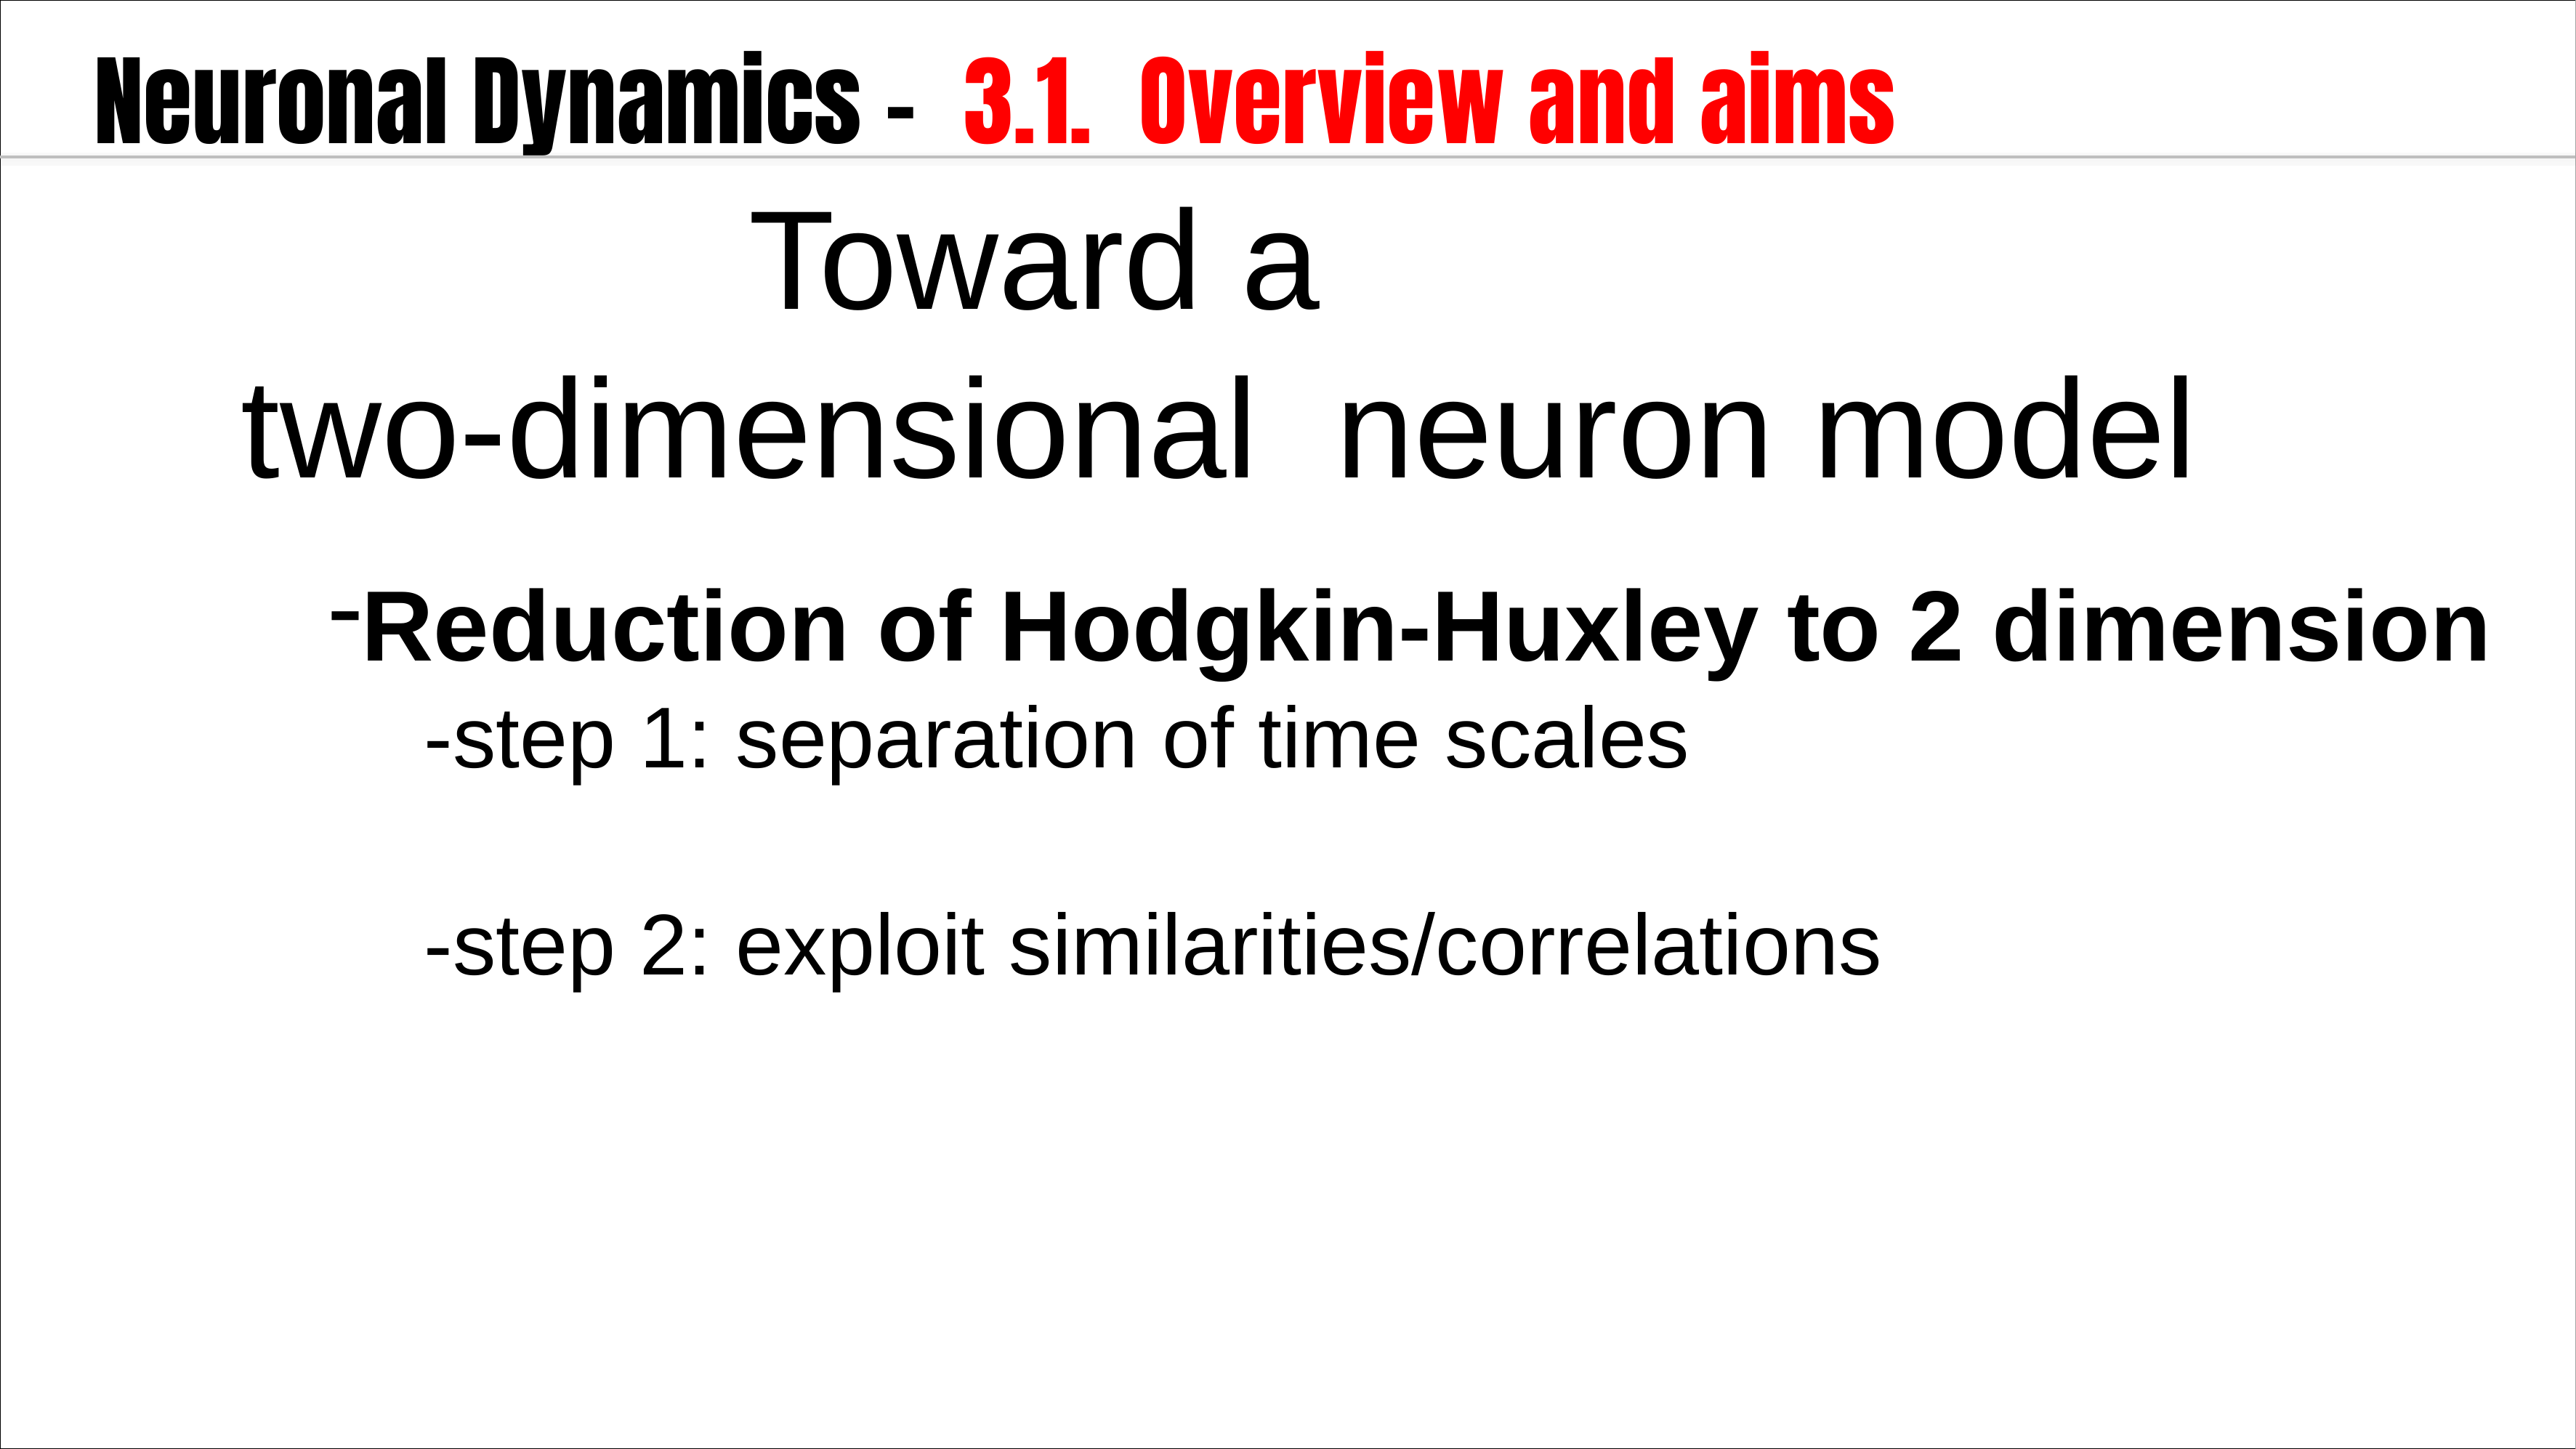

Neuronal Dynamics –  3.1.  Overview and aims
             Toward a
two-dimensional  neuron model
Reduction of Hodgkin-Huxley to 2 dimension
    -step 1: separation of time scales

    -step 2: exploit similarities/correlations